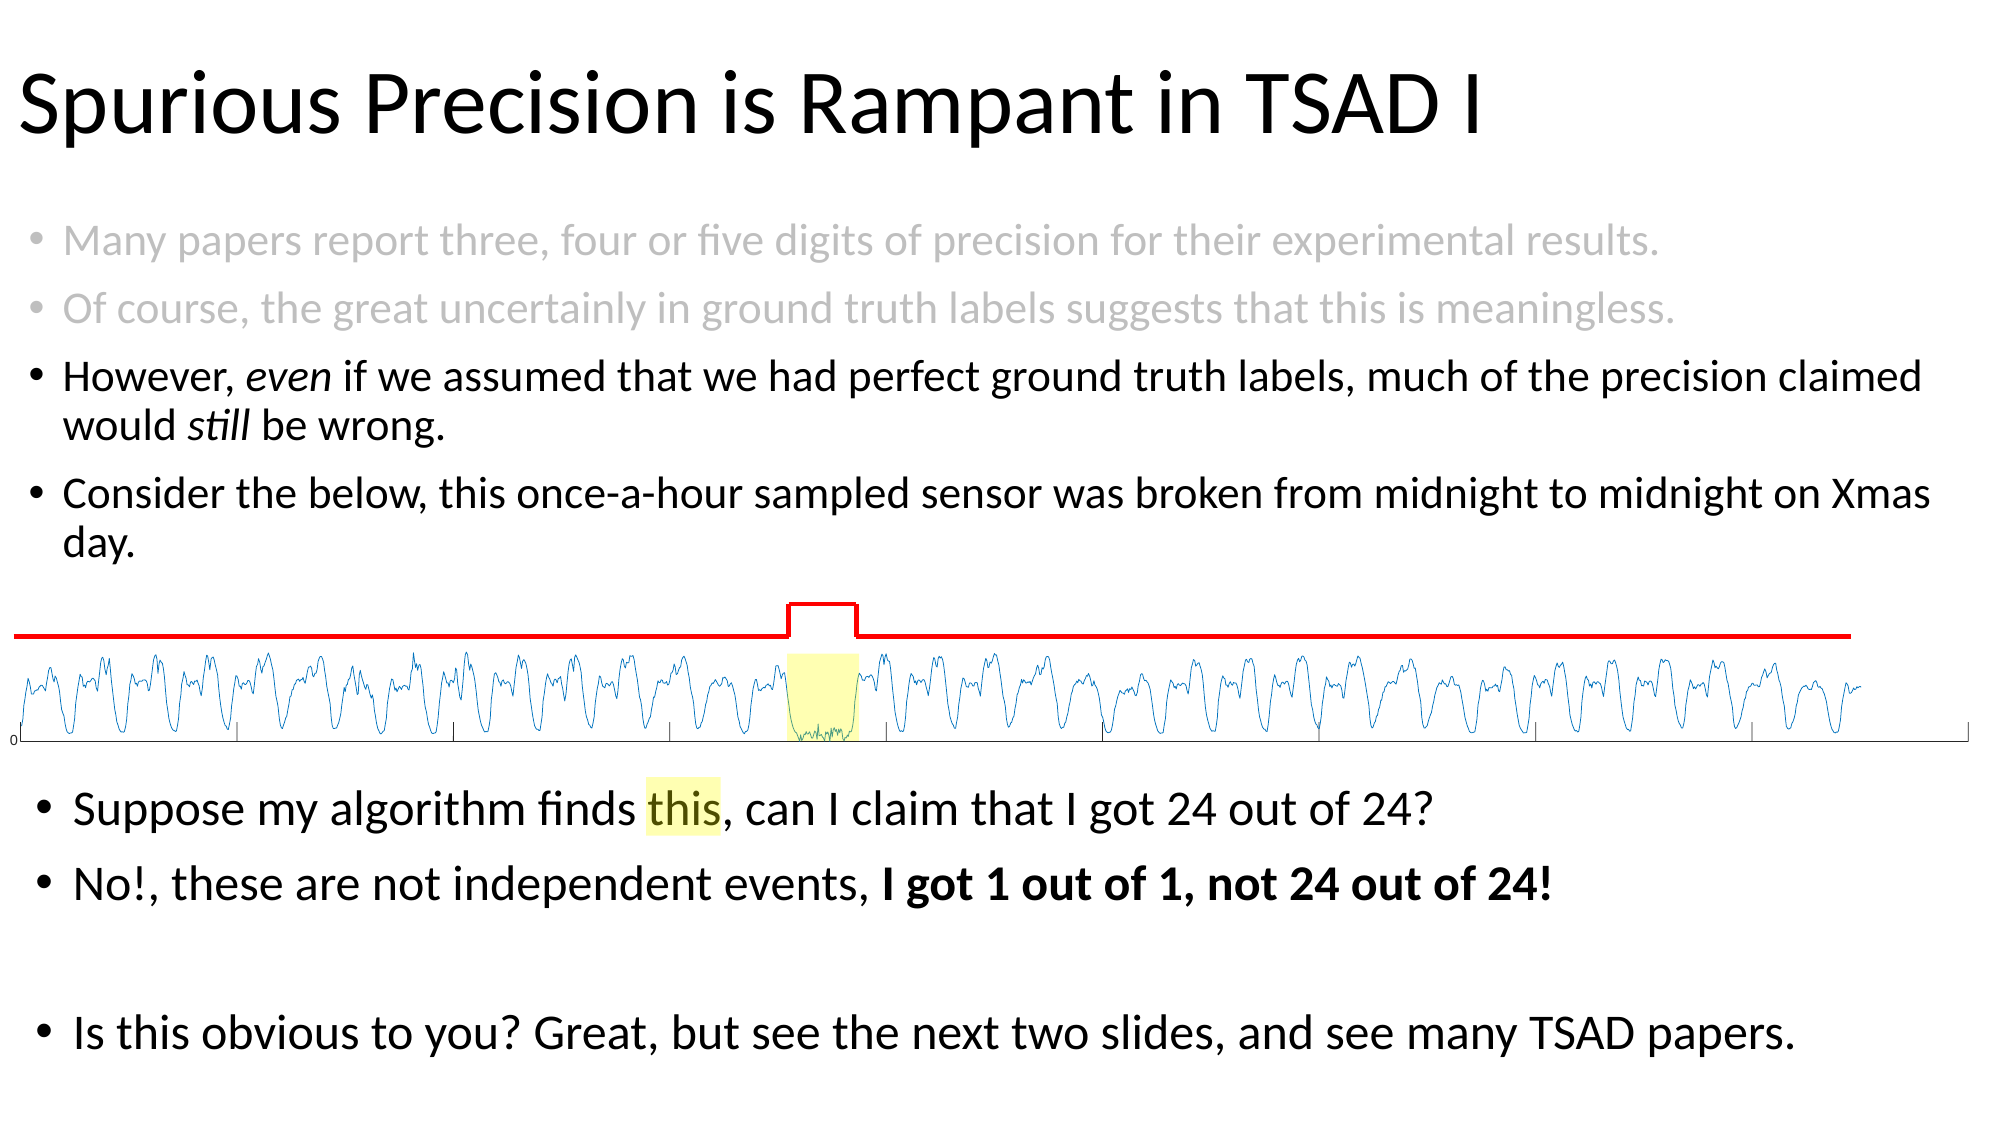

# Spurious Precision is Rampant in TSAD I
Many papers report three, four or five digits of precision for their experimental results.
Of course, the great uncertainly in ground truth labels suggests that this is meaningless.
However, even if we assumed that we had perfect ground truth labels, much of the precision claimed would still be wrong.
Consider the below, this once-a-hour sampled sensor was broken from midnight to midnight on Xmas day.

0

Suppose my algorithm finds this, can I claim that I got 24 out of 24?
No!, these are not independent events, I got 1 out of 1, not 24 out of 24!

Is this obvious to you? Great, but see the next two slides, and see many TSAD papers.